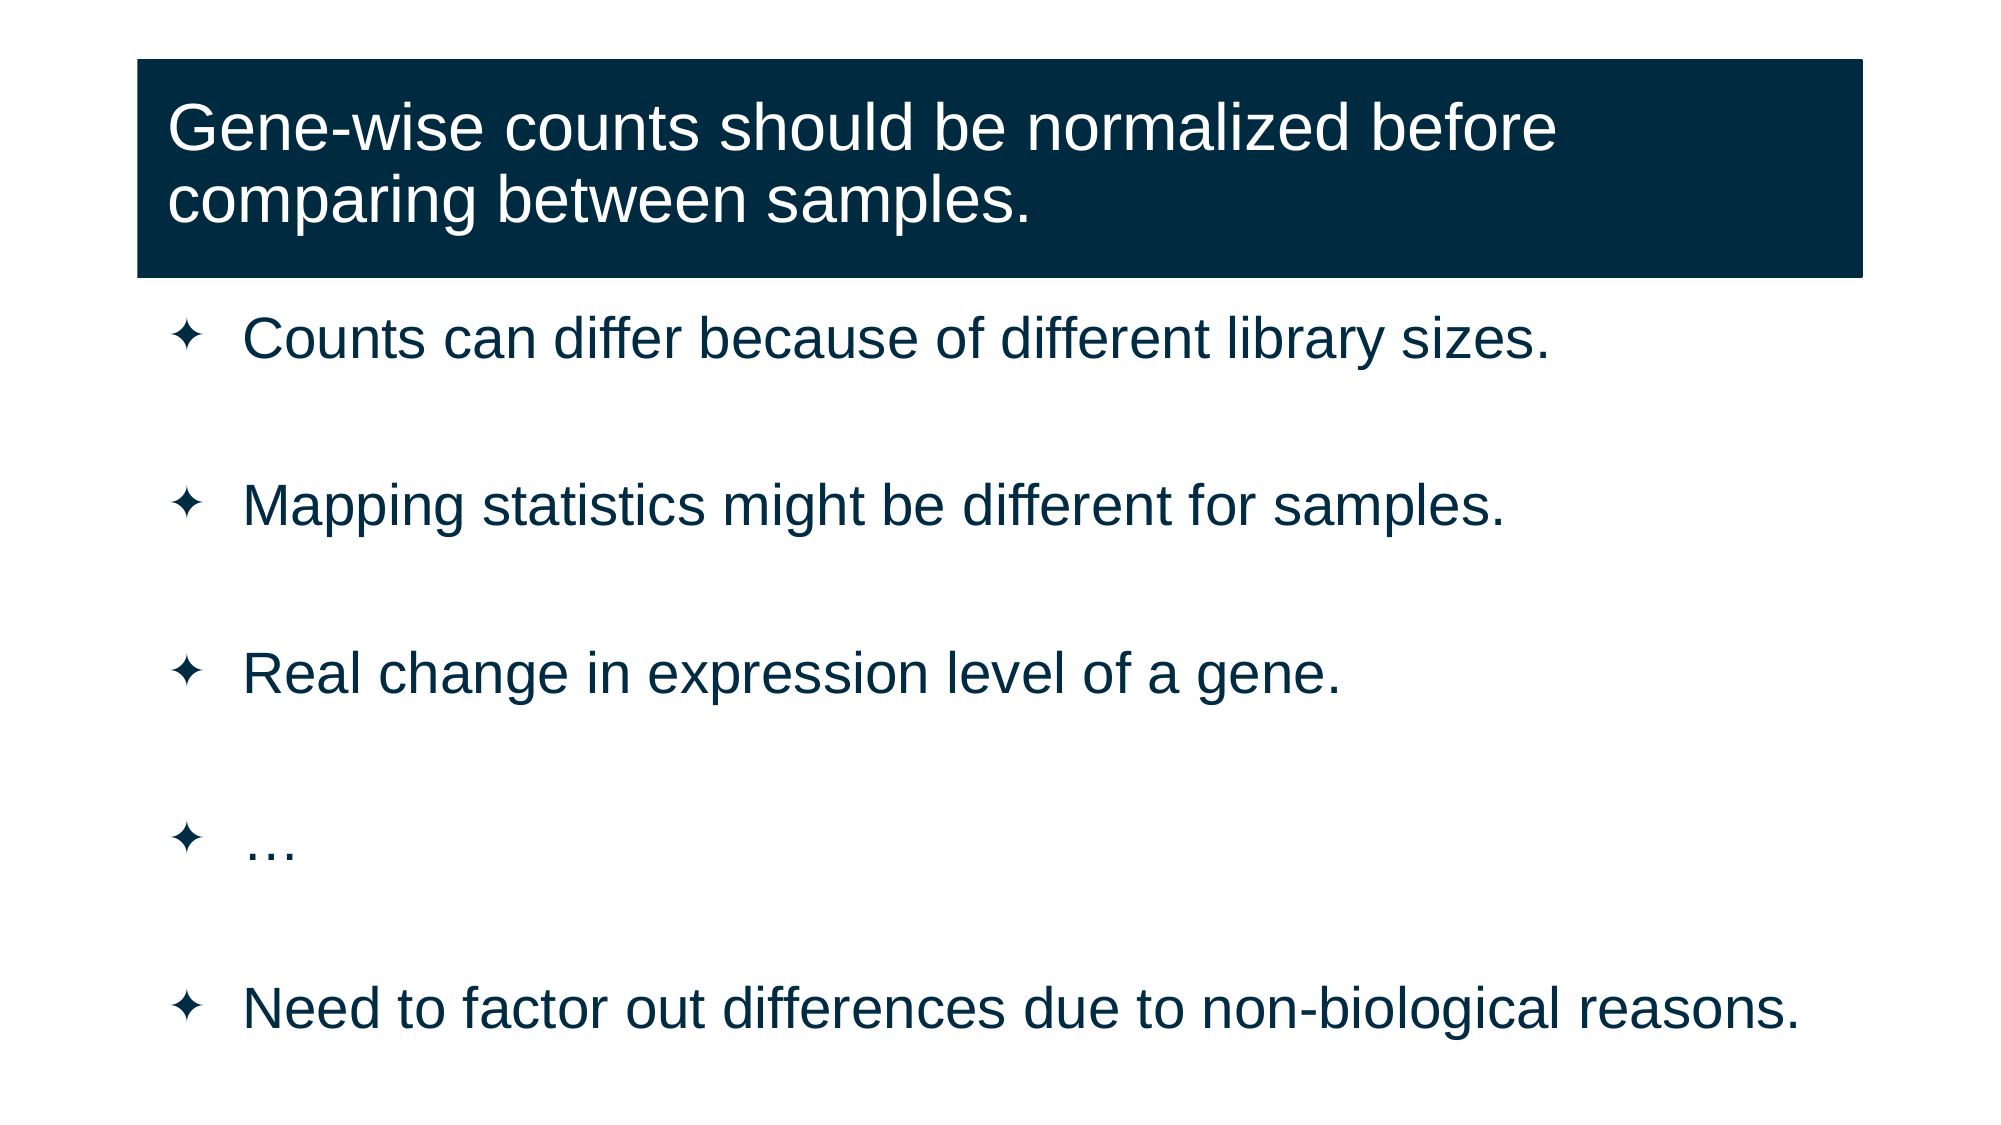

# Gene-wise counts should be normalized before comparing between samples.
Counts can differ because of different library sizes.

Mapping statistics might be different for samples.

Real change in expression level of a gene.

…

Need to factor out differences due to non-biological reasons.